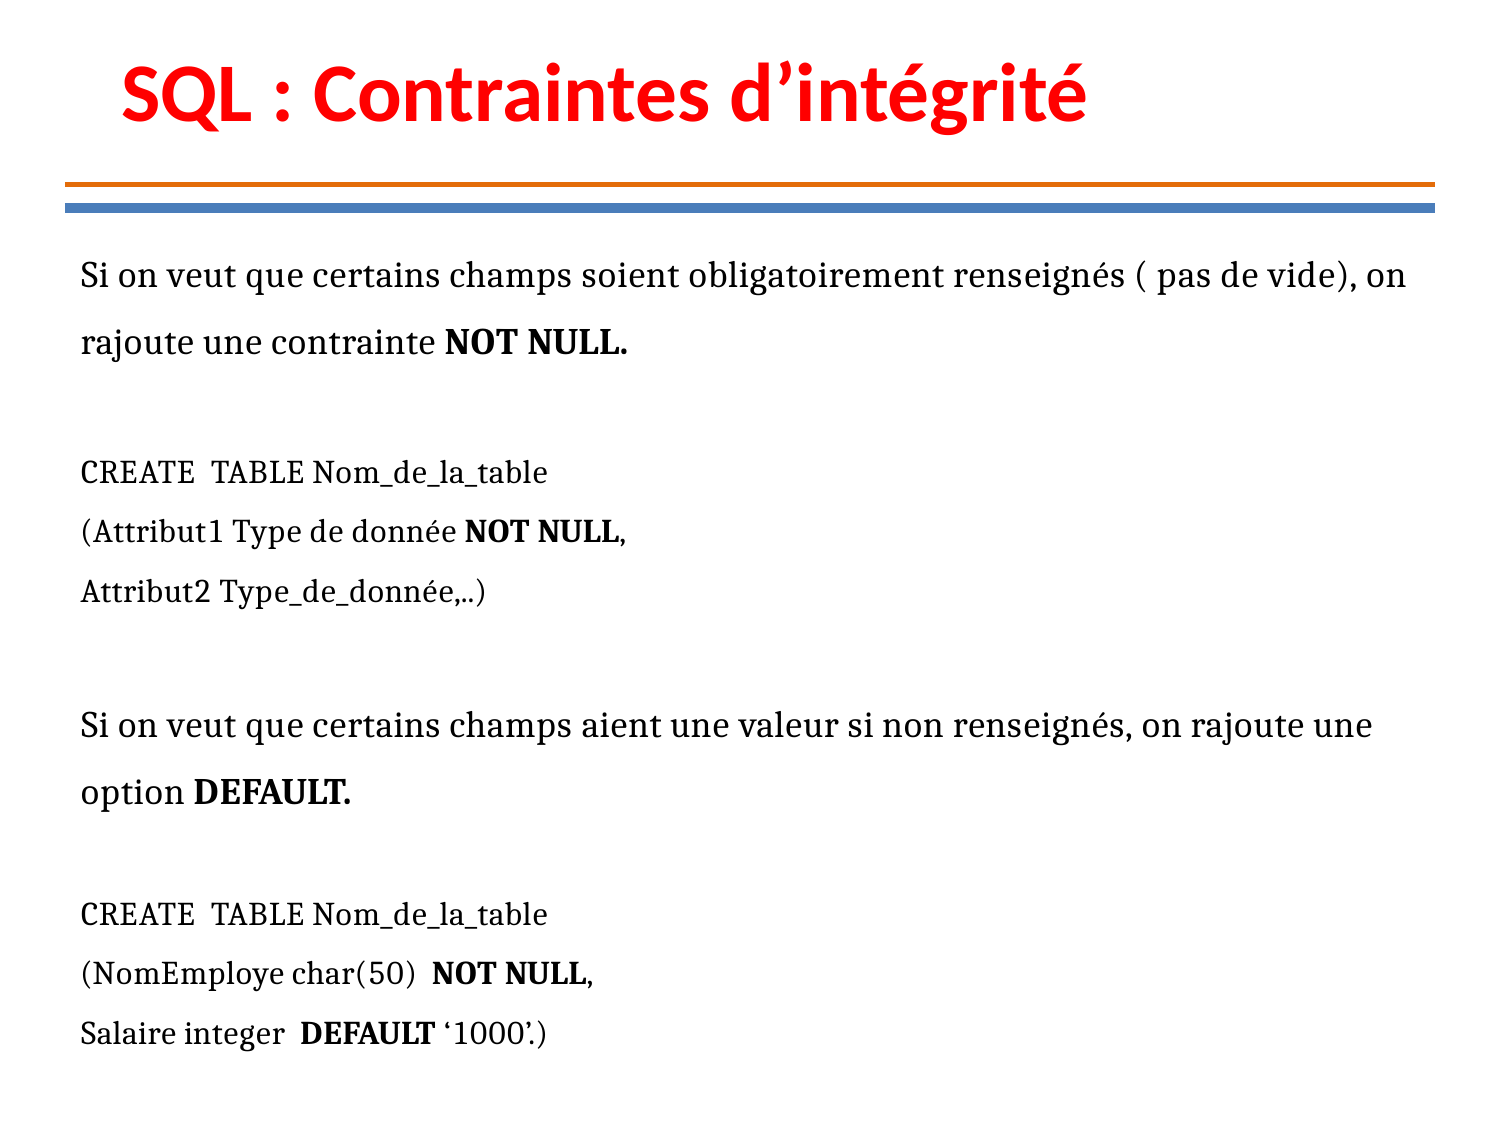

SQL : Contraintes d’intégrité
Si on veut que certains champs soient obligatoirement renseignés ( pas de vide), on rajoute une contrainte NOT NULL.

CREATE  TABLE Nom_de_la_table
(Attribut1 Type de donnée NOT NULL,
Attribut2 Type_de_donnée,..)

Si on veut que certains champs aient une valeur si non renseignés, on rajoute une option DEFAULT.

CREATE  TABLE Nom_de_la_table
(NomEmploye char(50)  NOT NULL,
Salaire integer  DEFAULT ‘1000’.)